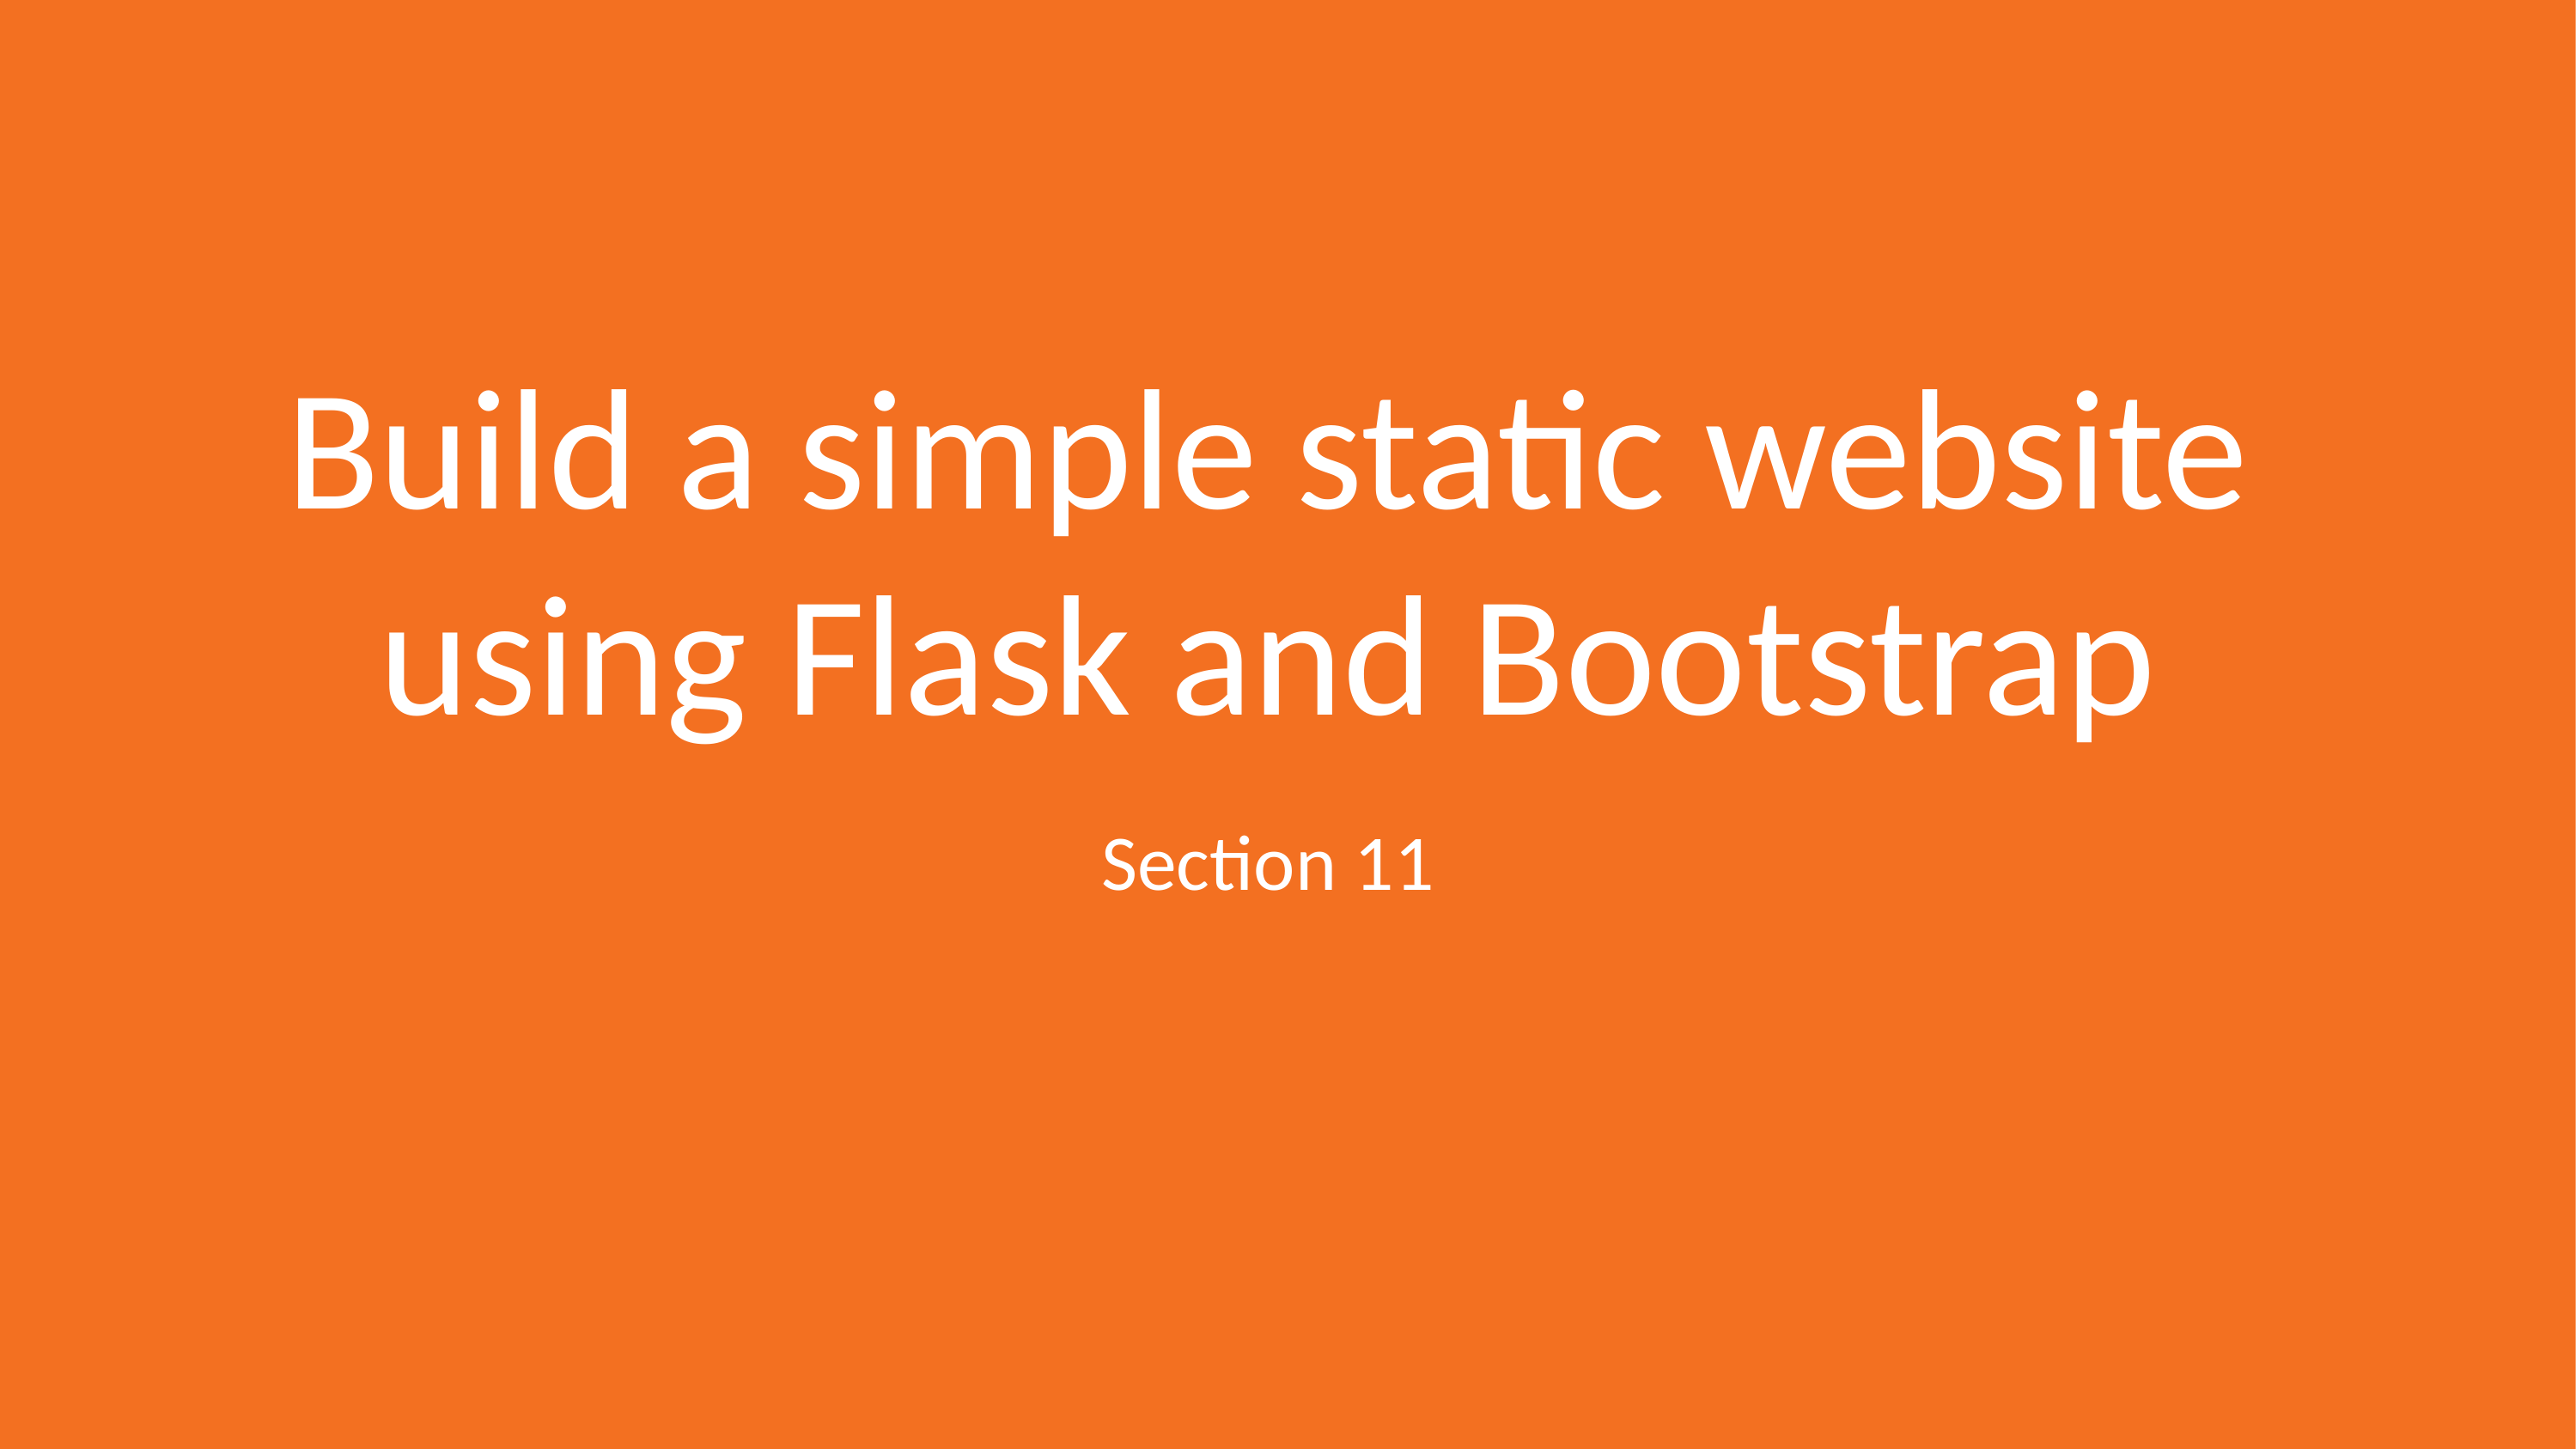

# Build a simple static website using Flask and Bootstrap
Section 11